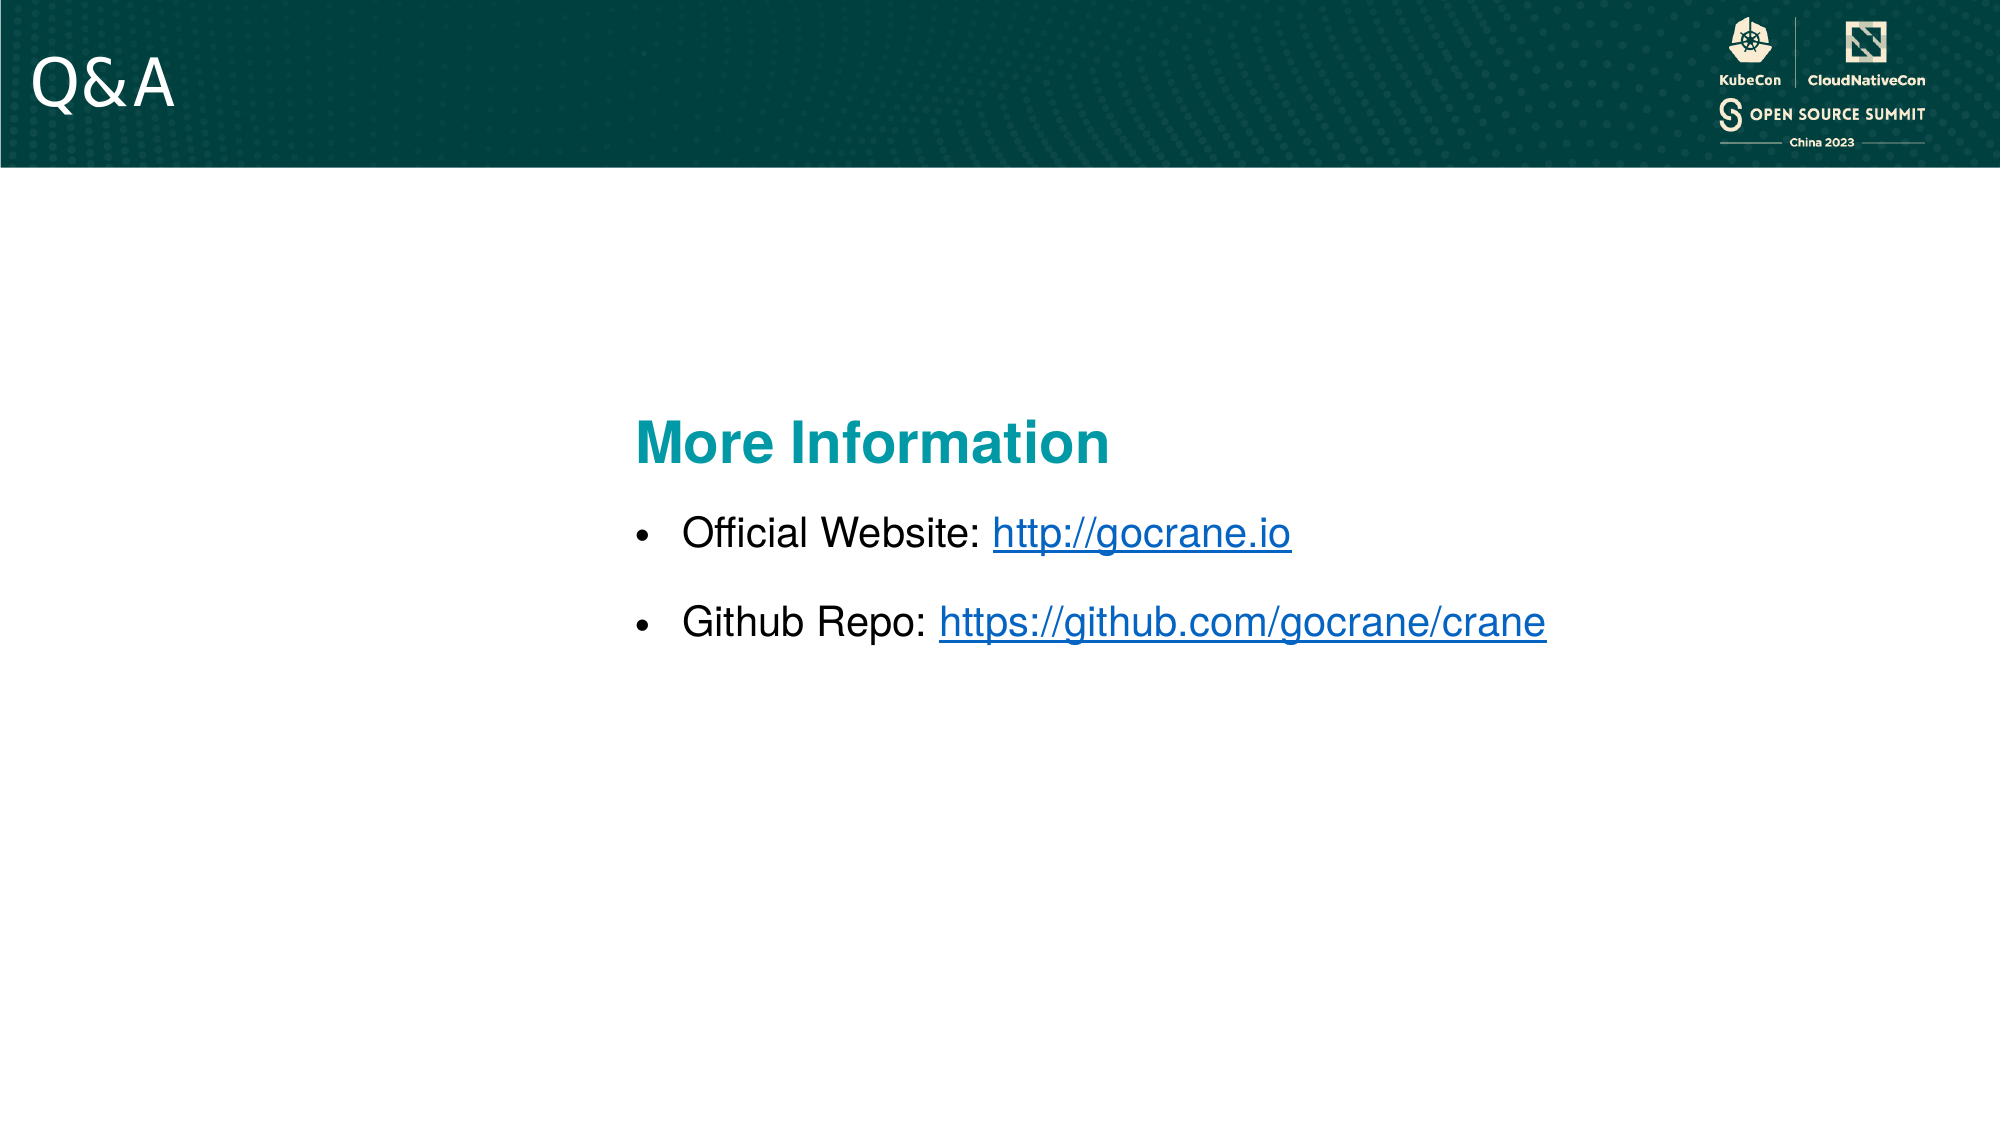

# Q&A
More Information
Official Website: http://gocrane.io
Github Repo: https://github.com/gocrane/crane